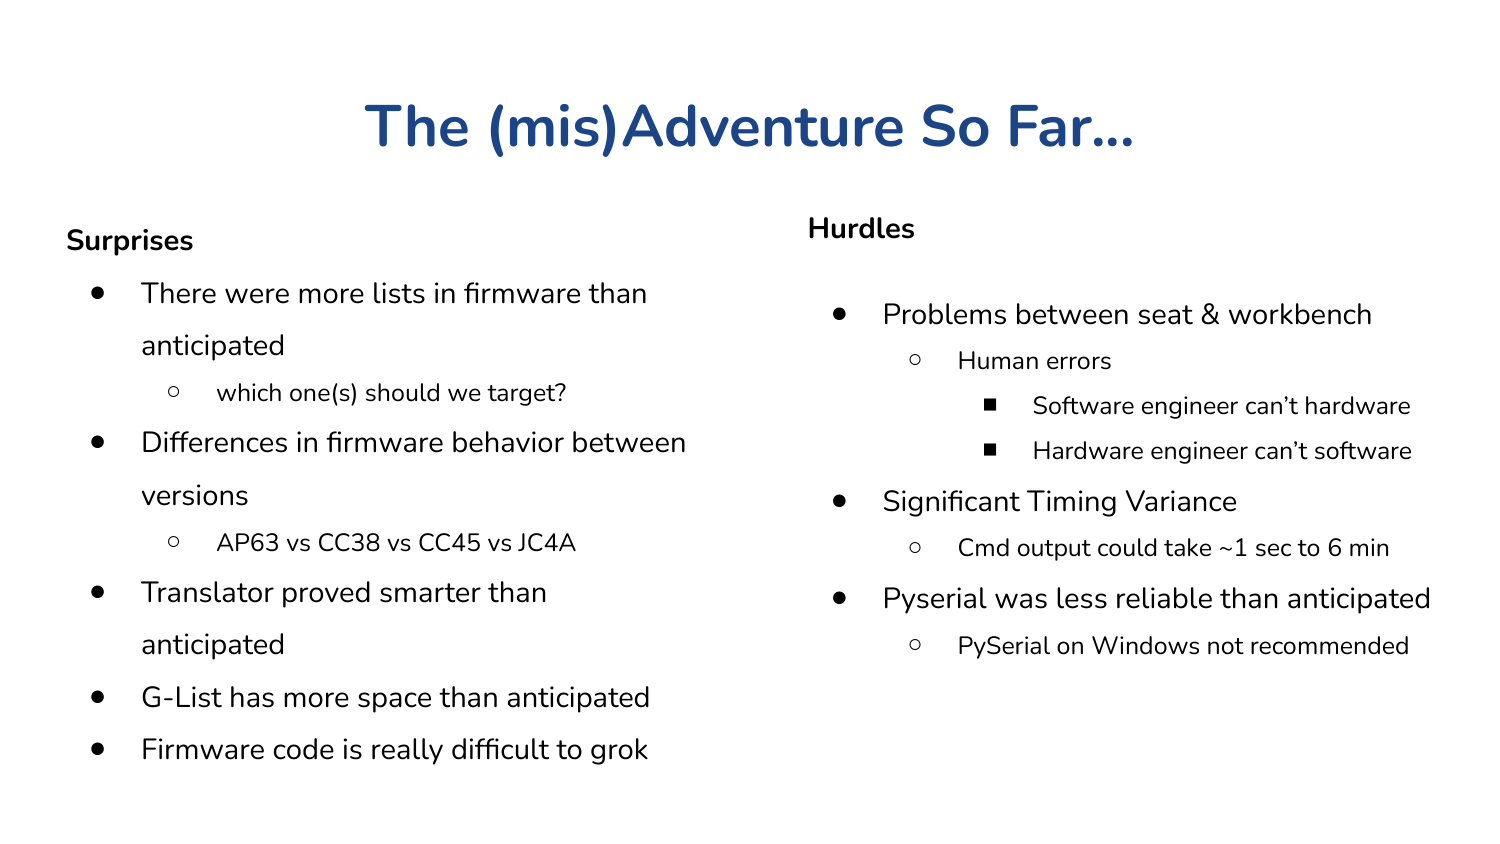

# The (mis)Adventure So Far...
Surprises
There were more lists in firmware than anticipated
which one(s) should we target?
Differences in firmware behavior between versions
AP63 vs CC38 vs CC45 vs JC4A
Translator proved smarter than anticipated
G-List has more space than anticipated
Firmware code is really difficult to grok
Hurdles
Problems between seat & workbench
Human errors
Software engineer can’t hardware
Hardware engineer can’t software
Significant Timing Variance
Cmd output could take ~1 sec to 6 min
Pyserial was less reliable than anticipated
PySerial on Windows not recommended